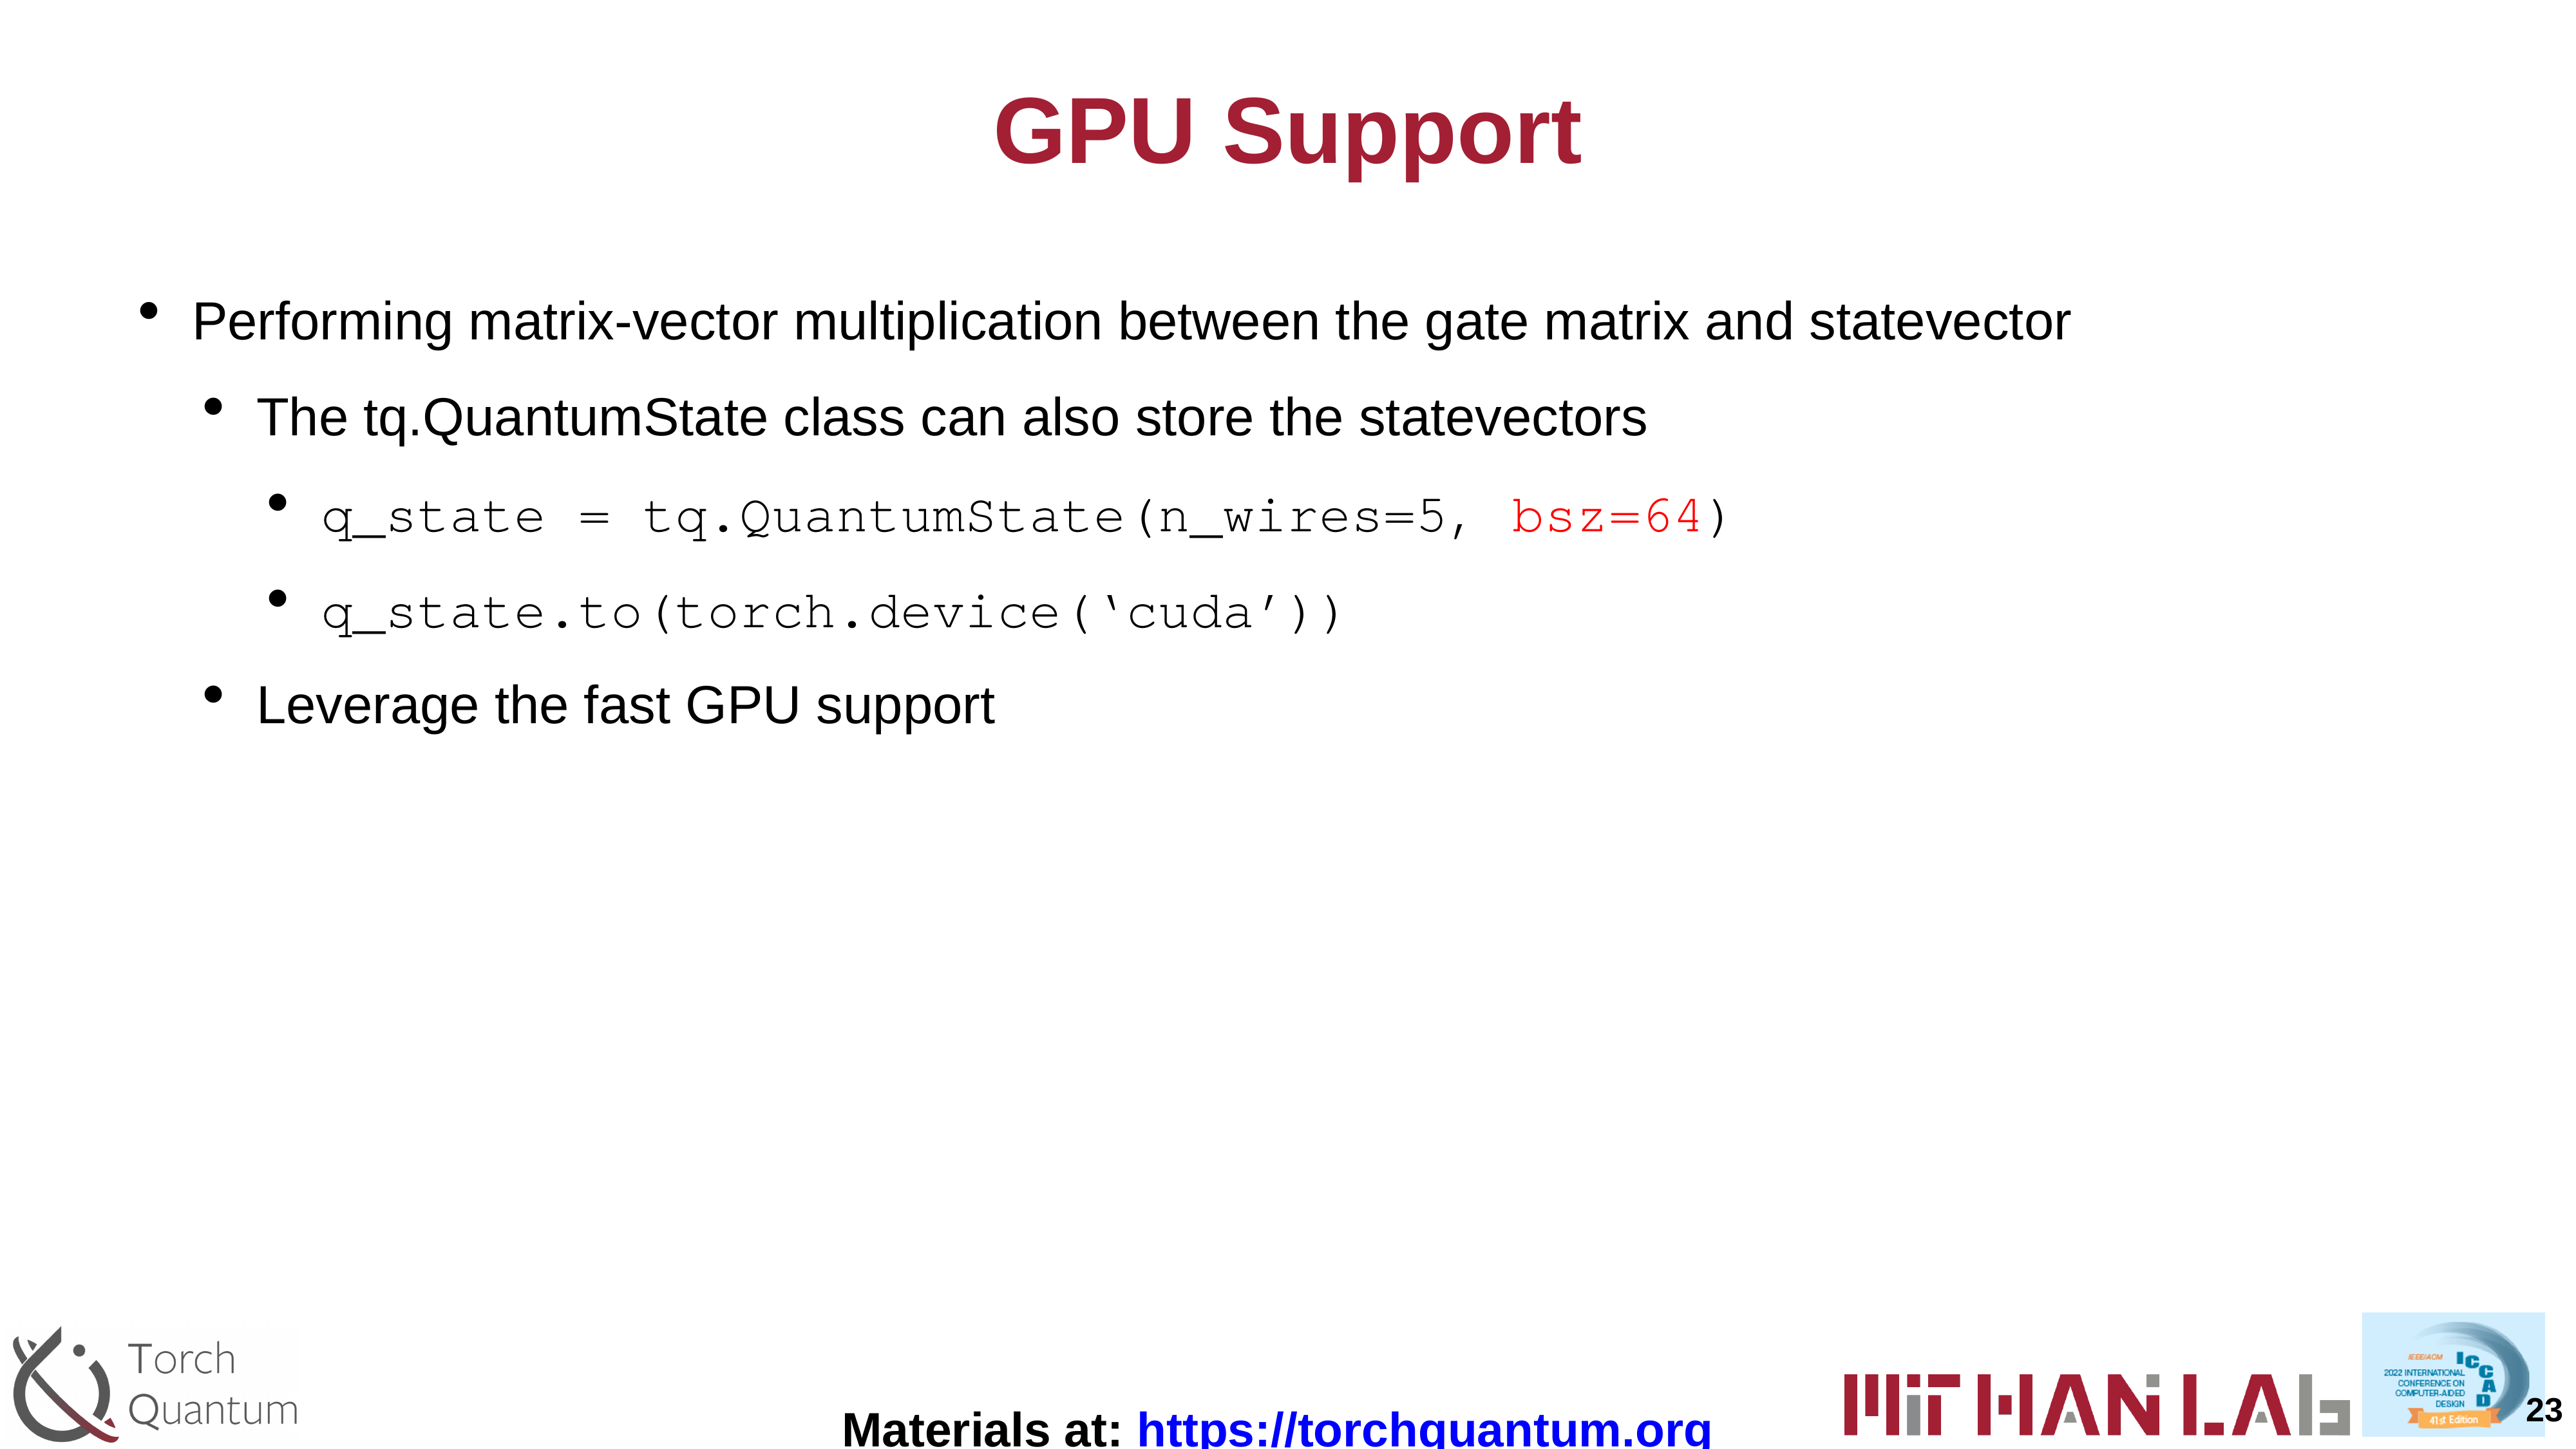

# GPU Support
Performing matrix-vector multiplication between the gate matrix and statevector
The tq.QuantumState class can also store the statevectors
q_state = tq.QuantumState(n_wires=5, bsz=64)
q_state.to(torch.device(‘cuda’))
Leverage the fast GPU support
23